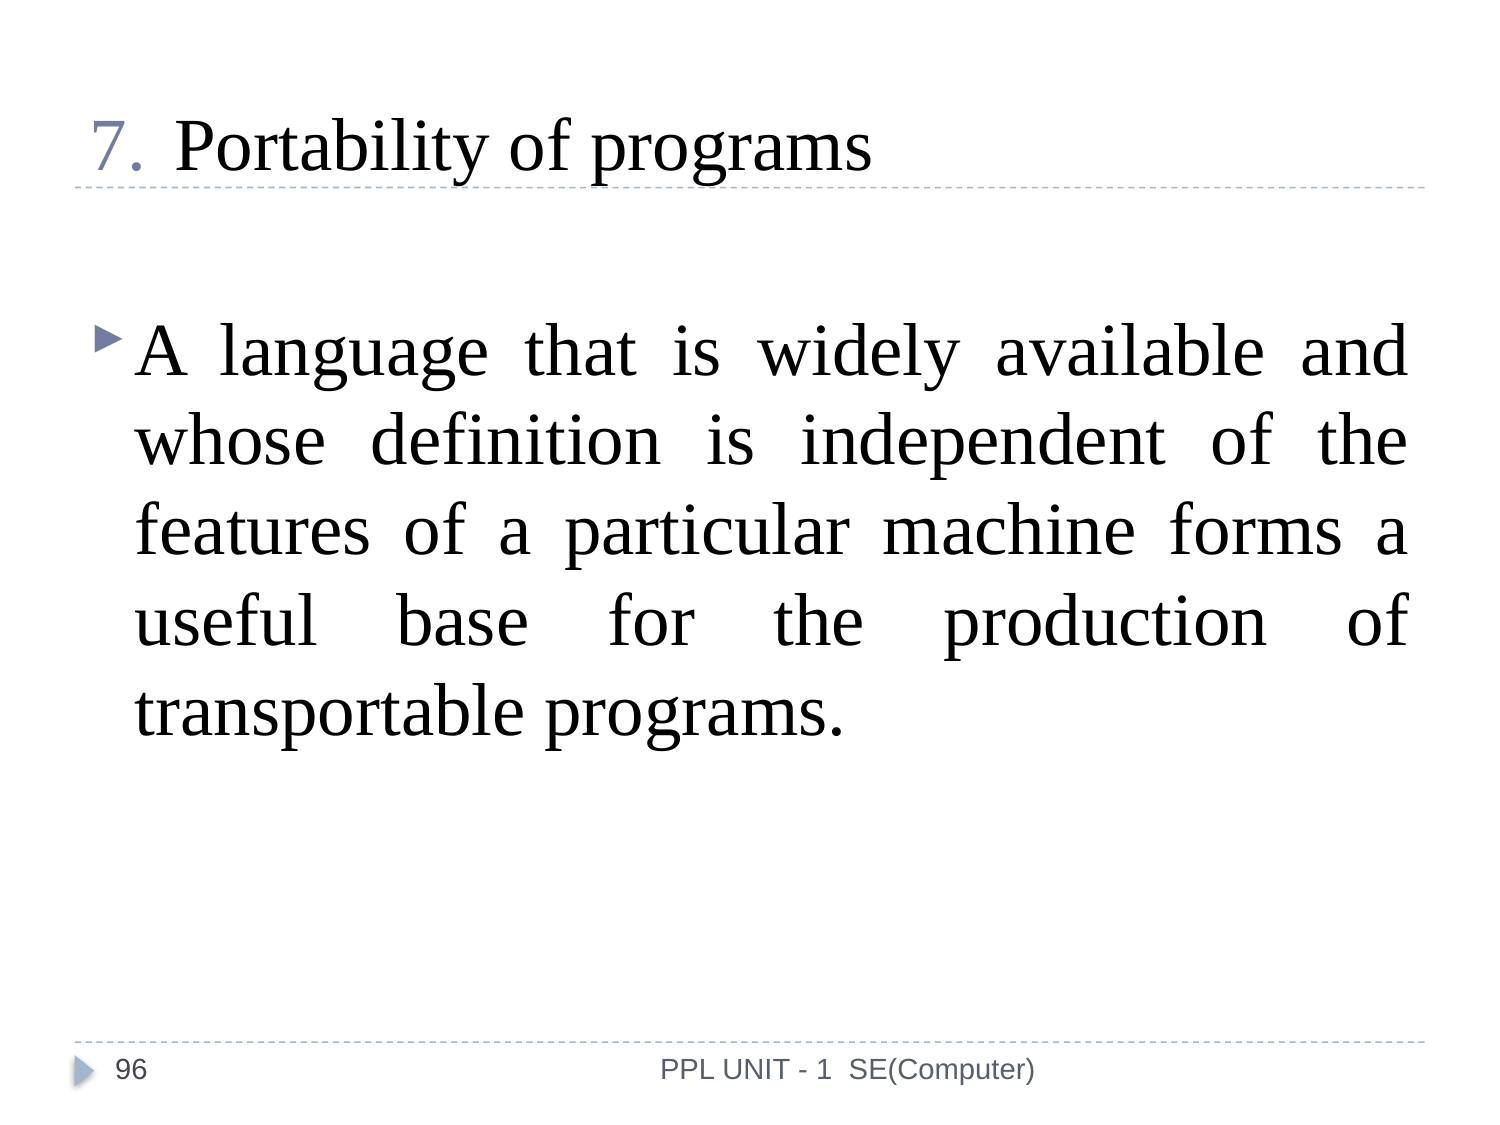

Portability of programs

A language that is widely available and whose definition is independent of the features of a particular machine forms a useful base for the production of transportable programs.
96
PPL UNIT - 1  SE(Computer)